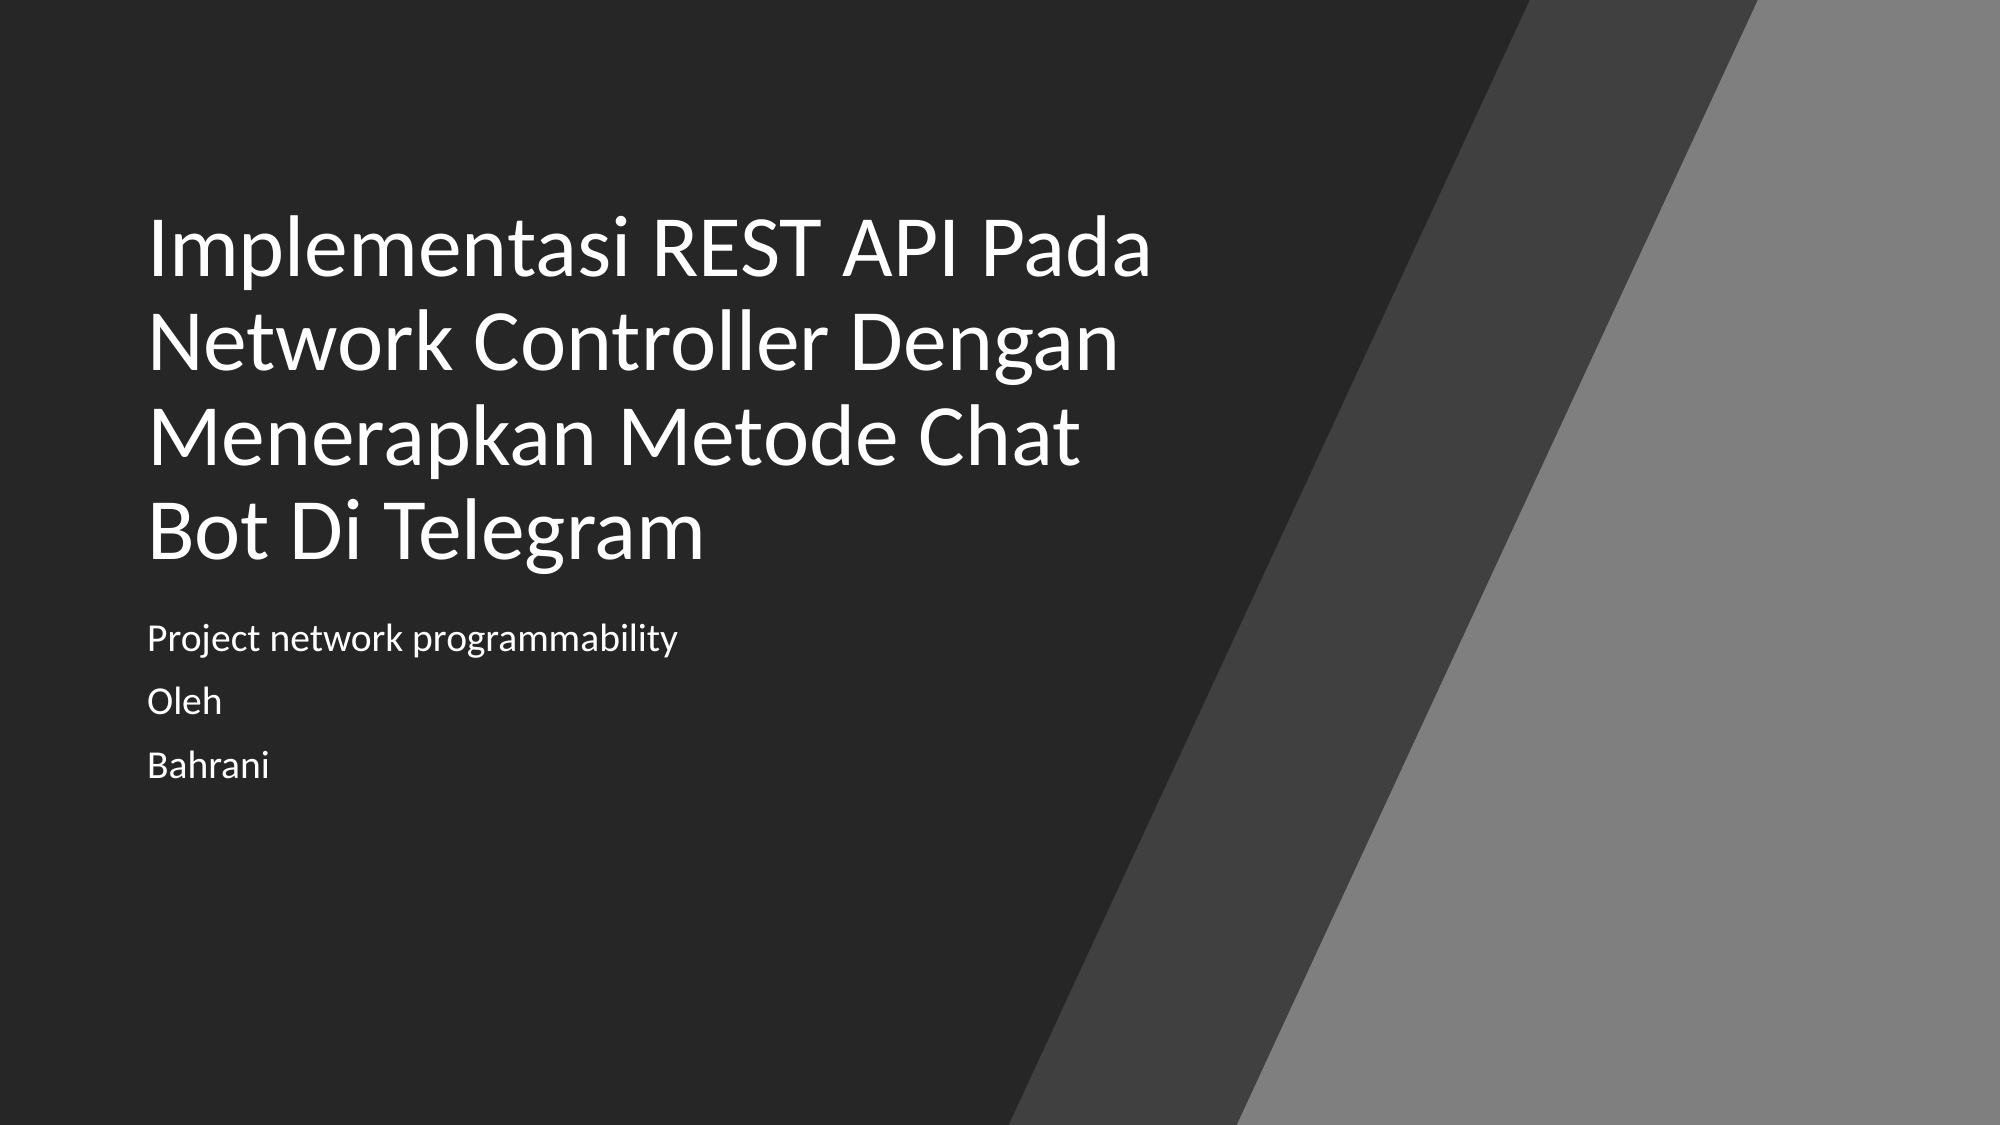

# Implementasi REST API Pada Network Controller Dengan Menerapkan Metode Chat Bot Di Telegram
Project network programmability
Oleh
Bahrani